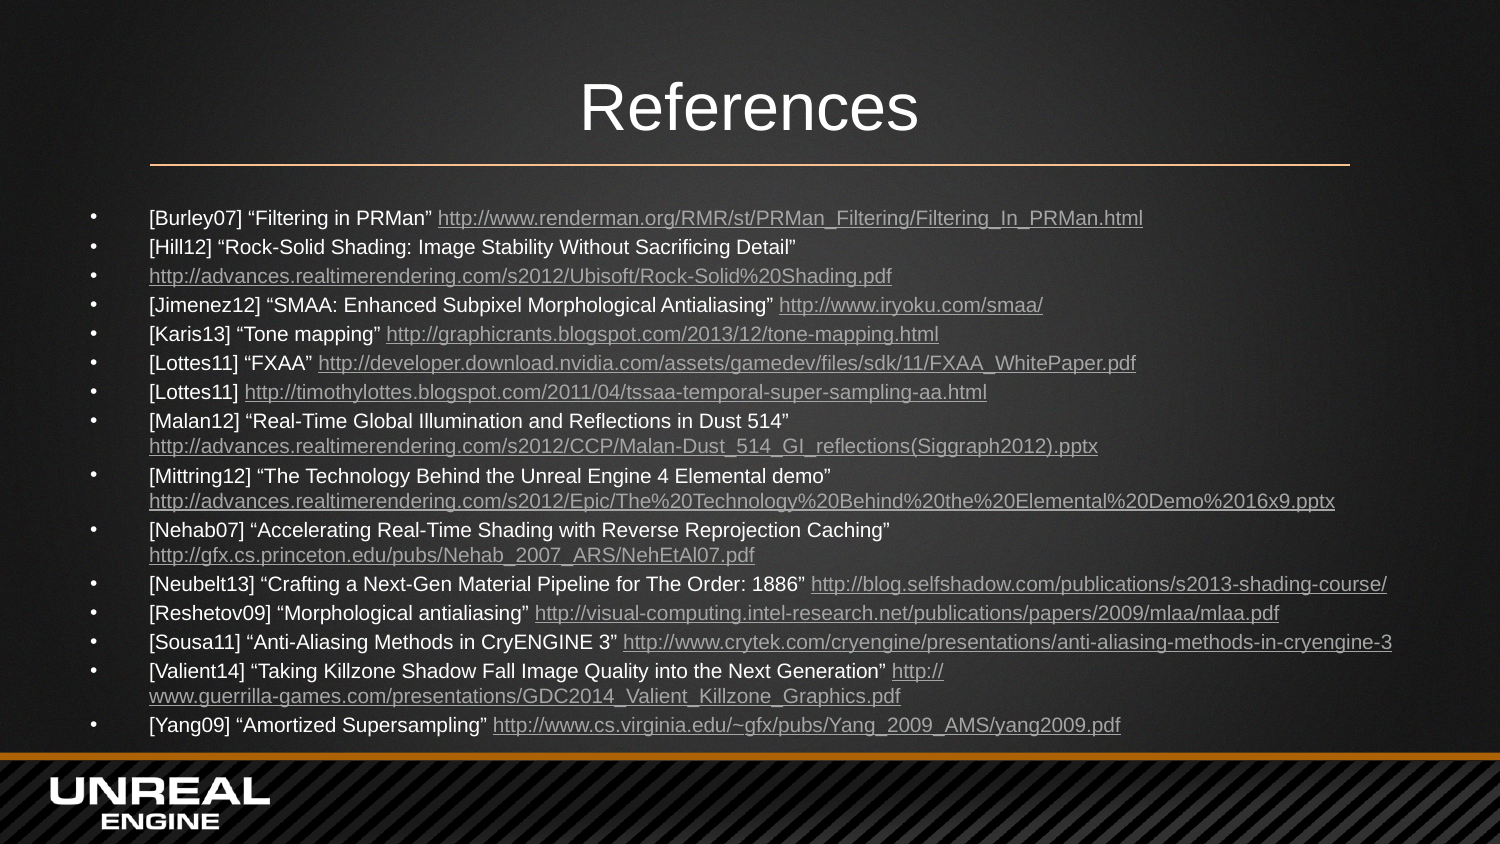

# References
[Burley07] “Filtering in PRMan” http://www.renderman.org/RMR/st/PRMan_Filtering/Filtering_In_PRMan.html
[Hill12] “Rock-Solid Shading: Image Stability Without Sacrificing Detail”
http://advances.realtimerendering.com/s2012/Ubisoft/Rock-Solid%20Shading.pdf
[Jimenez12] “SMAA: Enhanced Subpixel Morphological Antialiasing” http://www.iryoku.com/smaa/
[Karis13] “Tone mapping” http://graphicrants.blogspot.com/2013/12/tone-mapping.html
[Lottes11] “FXAA” http://developer.download.nvidia.com/assets/gamedev/files/sdk/11/FXAA_WhitePaper.pdf
[Lottes11] http://timothylottes.blogspot.com/2011/04/tssaa-temporal-super-sampling-aa.html
[Malan12] “Real-Time Global Illumination and Reflections in Dust 514” http://advances.realtimerendering.com/s2012/CCP/Malan-Dust_514_GI_reflections(Siggraph2012).pptx
[Mittring12] “The Technology Behind the Unreal Engine 4 Elemental demo” http://advances.realtimerendering.com/s2012/Epic/The%20Technology%20Behind%20the%20Elemental%20Demo%2016x9.pptx
[Nehab07] “Accelerating Real-Time Shading with Reverse Reprojection Caching” http://gfx.cs.princeton.edu/pubs/Nehab_2007_ARS/NehEtAl07.pdf
[Neubelt13] “Crafting a Next-Gen Material Pipeline for The Order: 1886” http://blog.selfshadow.com/publications/s2013-shading-course/
[Reshetov09] “Morphological antialiasing” http://visual-computing.intel-research.net/publications/papers/2009/mlaa/mlaa.pdf
[Sousa11] “Anti-Aliasing Methods in CryENGINE 3” http://www.crytek.com/cryengine/presentations/anti-aliasing-methods-in-cryengine-3
[Valient14] “Taking Killzone Shadow Fall Image Quality into the Next Generation” http://www.guerrilla-games.com/presentations/GDC2014_Valient_Killzone_Graphics.pdf
[Yang09] “Amortized Supersampling” http://www.cs.virginia.edu/~gfx/pubs/Yang_2009_AMS/yang2009.pdf